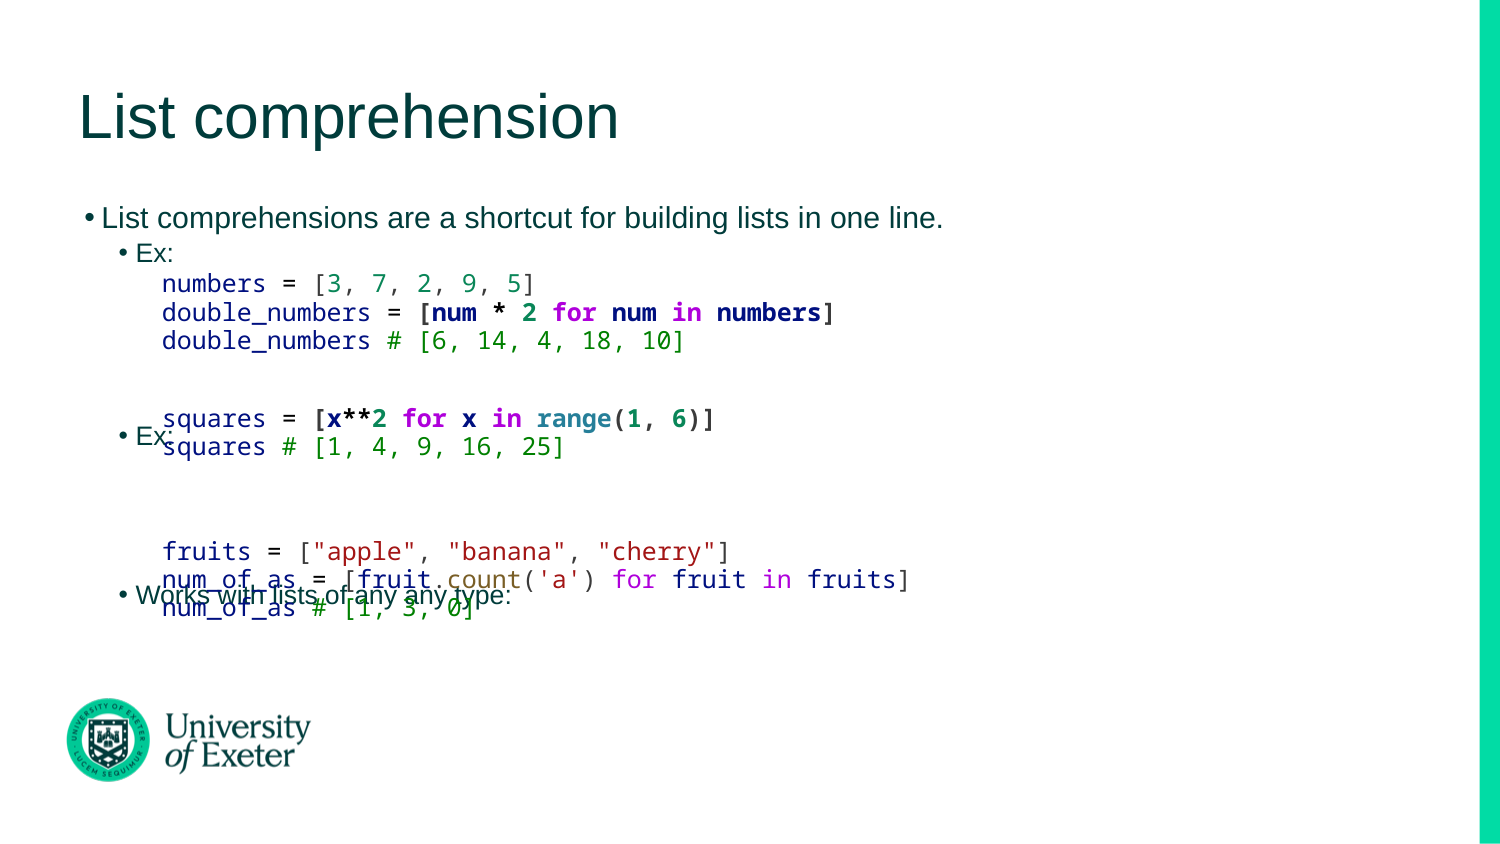

# List comprehension
List comprehensions are a shortcut for building lists in one line.
Ex:

Ex:

Works with lists of any any type:
numbers = [3, 7, 2, 9, 5]
double_numbers = [num * 2 for num in numbers]
double_numbers # [6, 14, 4, 18, 10]
squares = [x**2 for x in range(1, 6)]
squares # [1, 4, 9, 16, 25]

fruits = ["apple", "banana", "cherry"]
num_of_as = [fruit.count('a') for fruit in fruits]
num_of_as # [1, 3, 0]